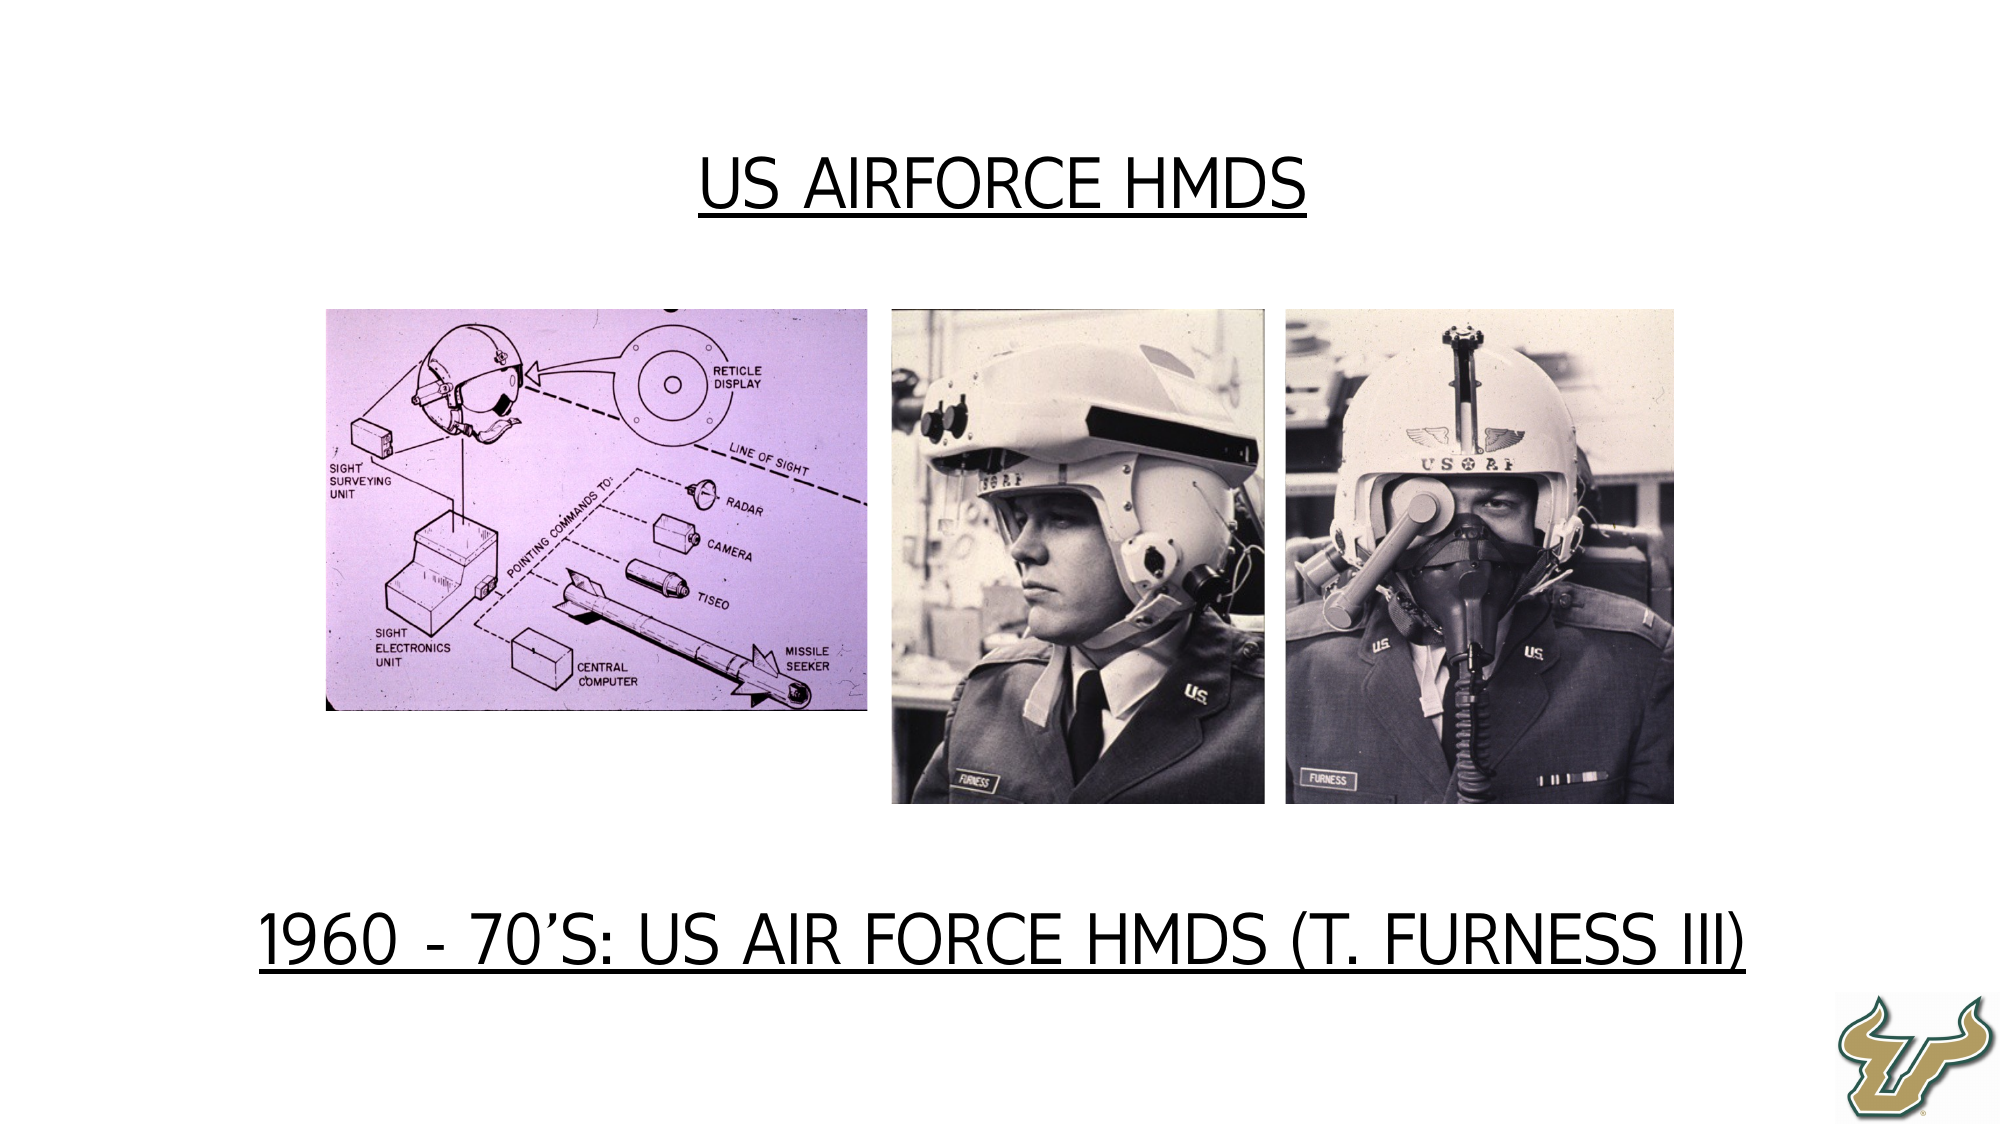

US Airforce HMDs

1960 - 70’s: US Air Force HMDs (T. Furness III)